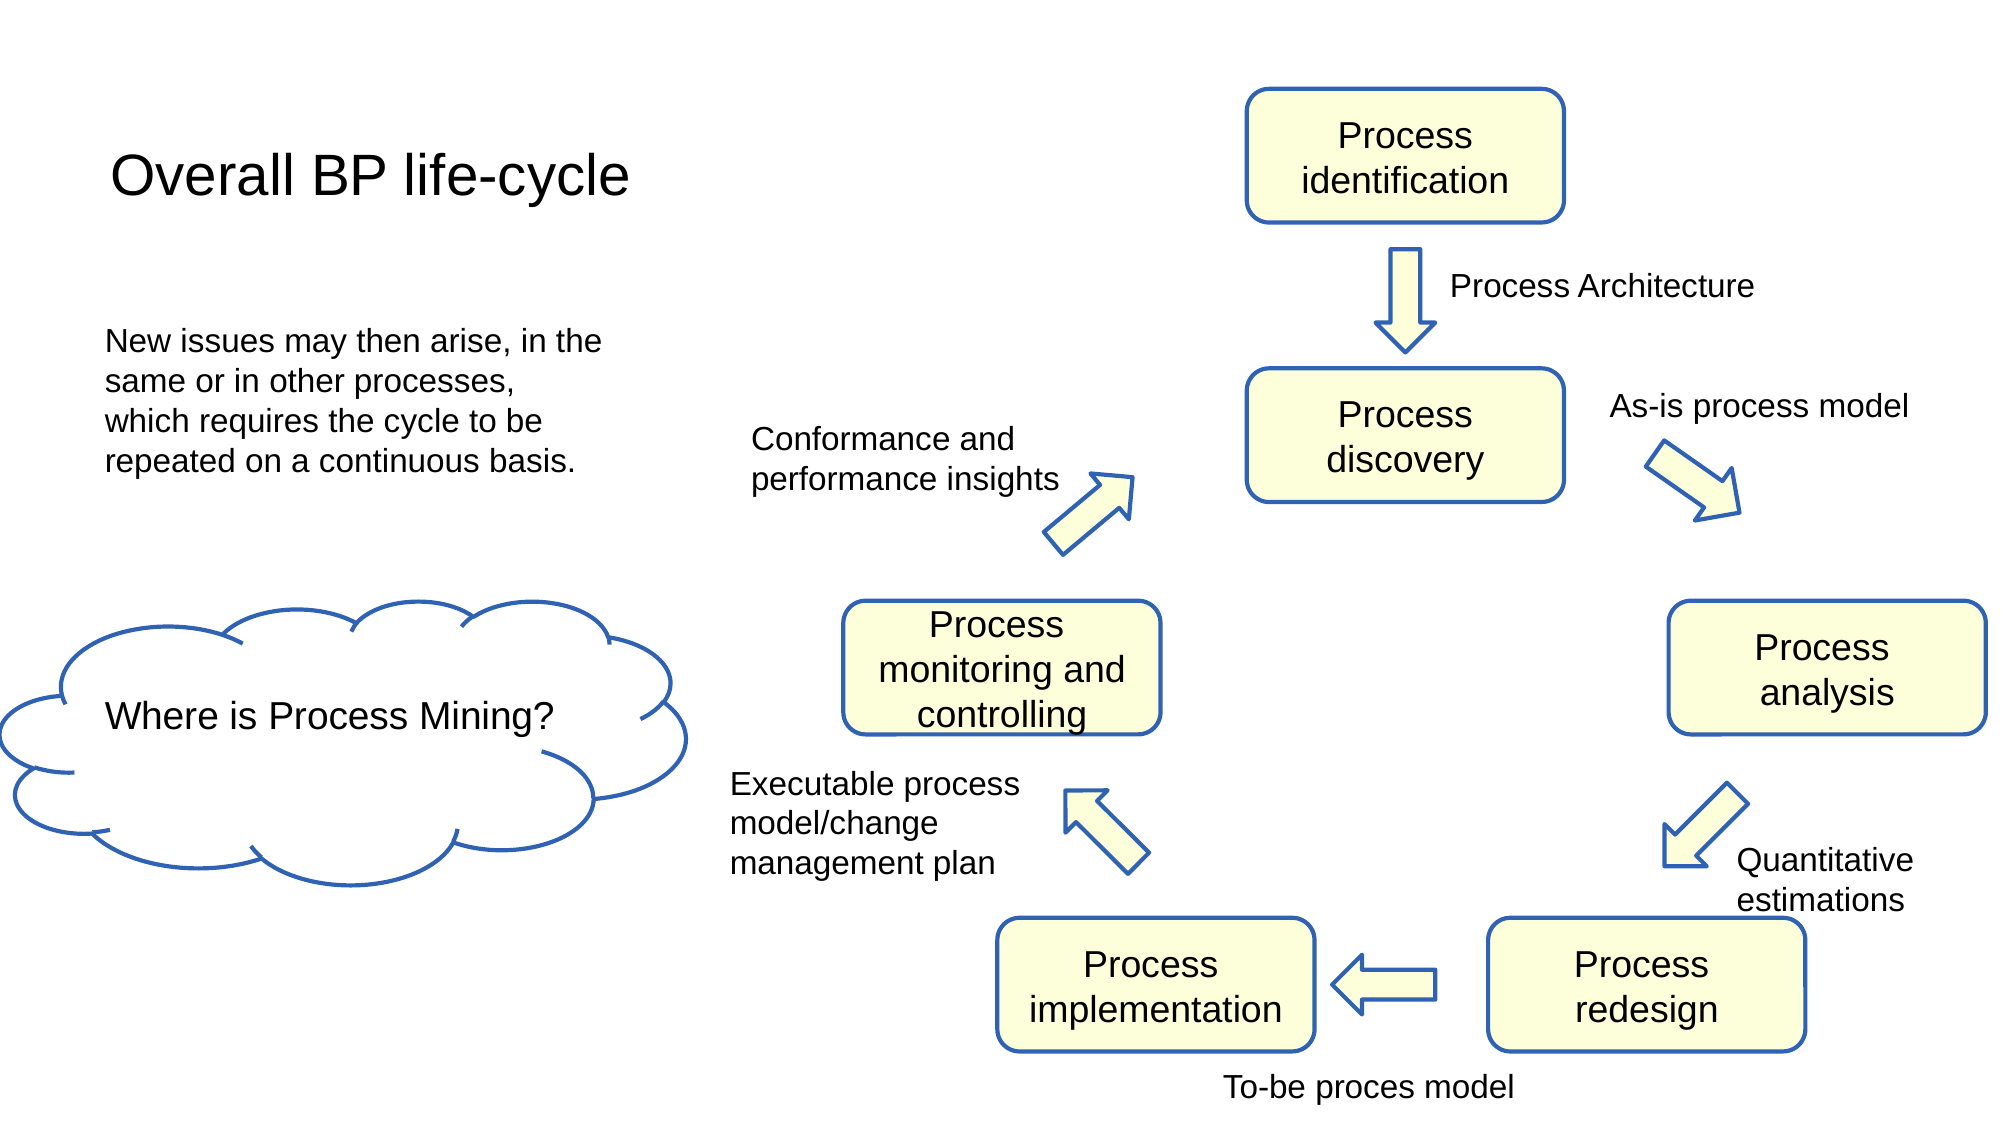

Process identification
Overall BP life-cycle

Process Architecture
New issues may then arise, in the same or in other processes, which requires the cycle to be repeated on a continuous basis.

Process discovery
As-is process model
Conformance and performance insights

Process
monitoring and controlling
Process
analysis
Where is Process Mining?
Executable process model/change management plan

Quantitative estimations
Process
implementation
Process
redesign

To-be proces model